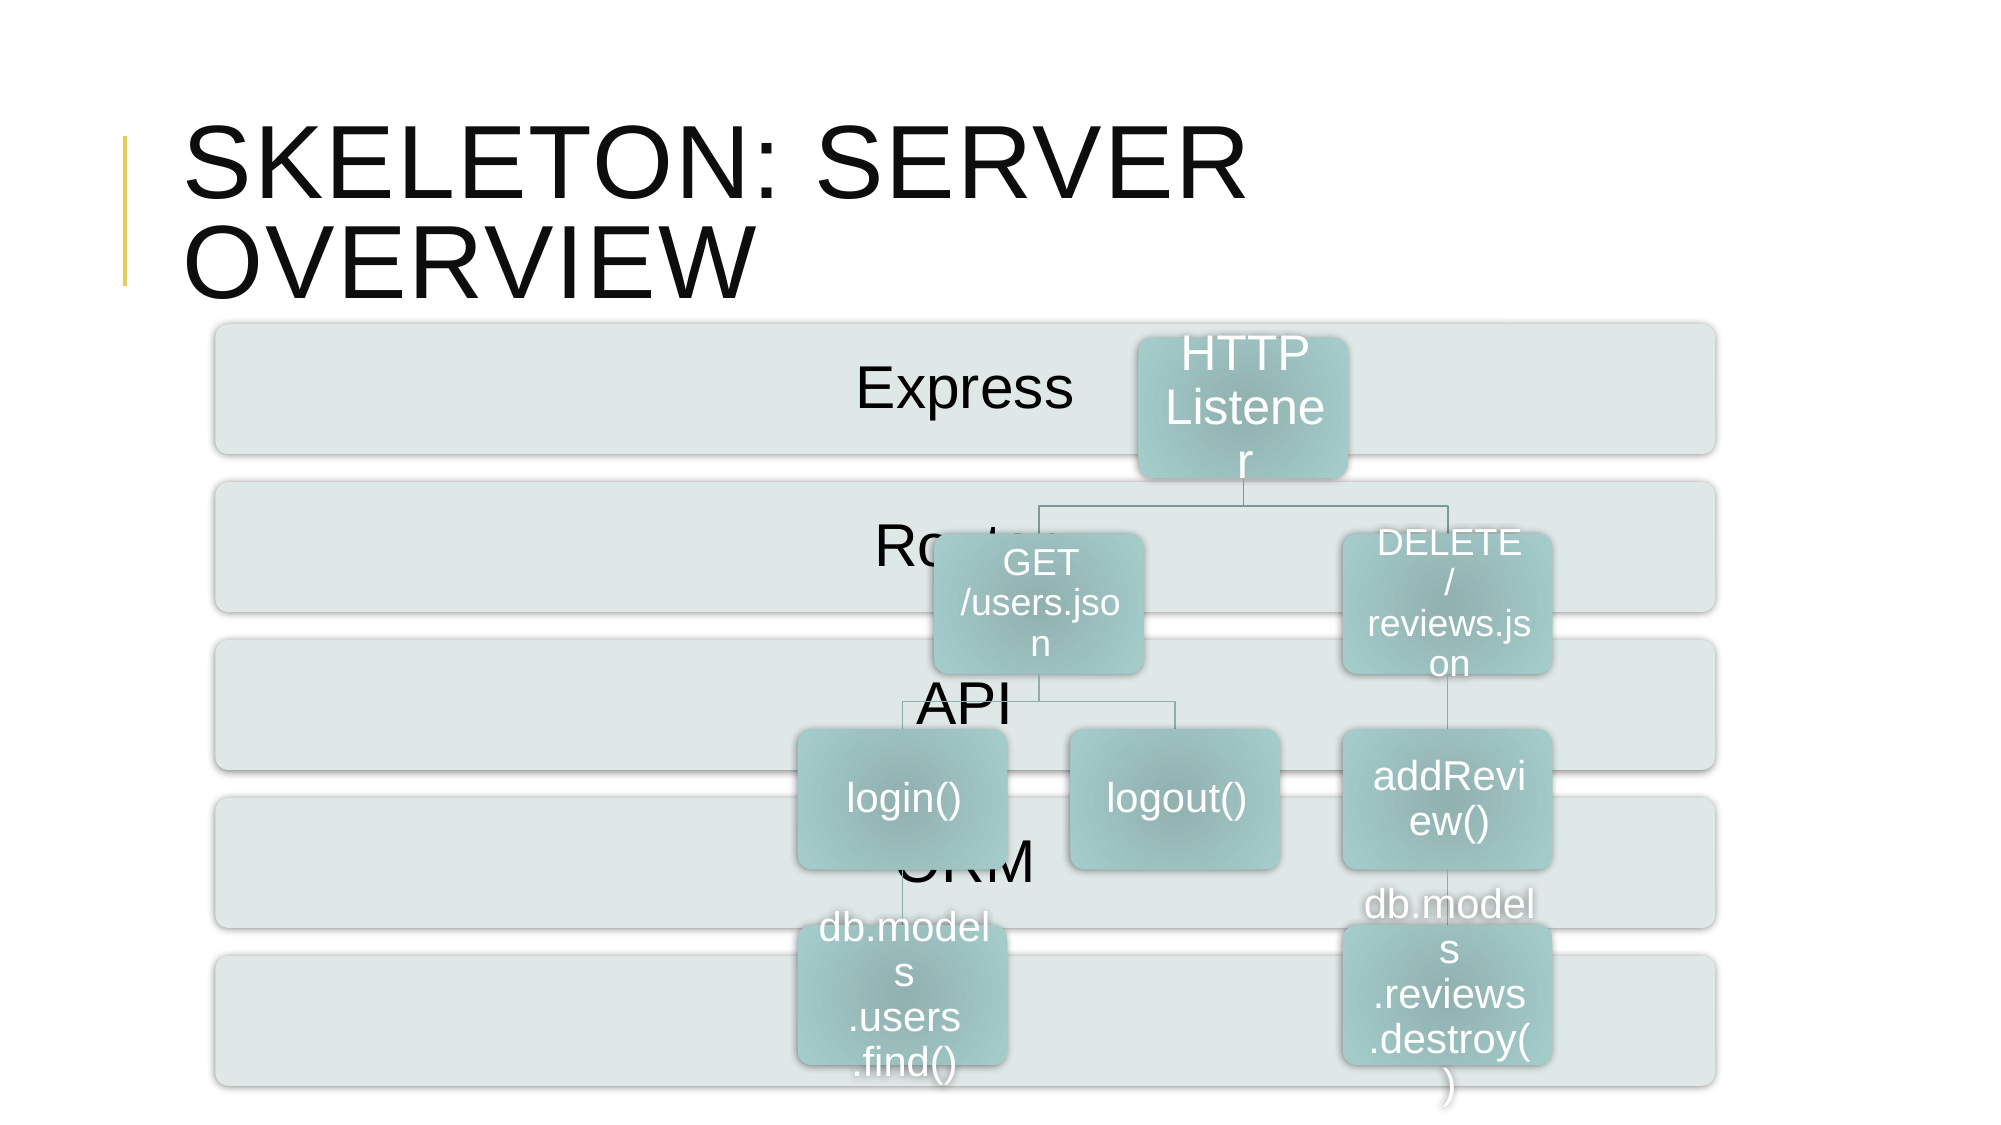

# SKELETON: Server overview
DB
ORM
API
Router
Express
HTTP Listener
GET /users.json
login()
db.models
.users
.find()
logout()
DELETE
/reviews.json
addReview()
db.models
.reviews
.destroy()